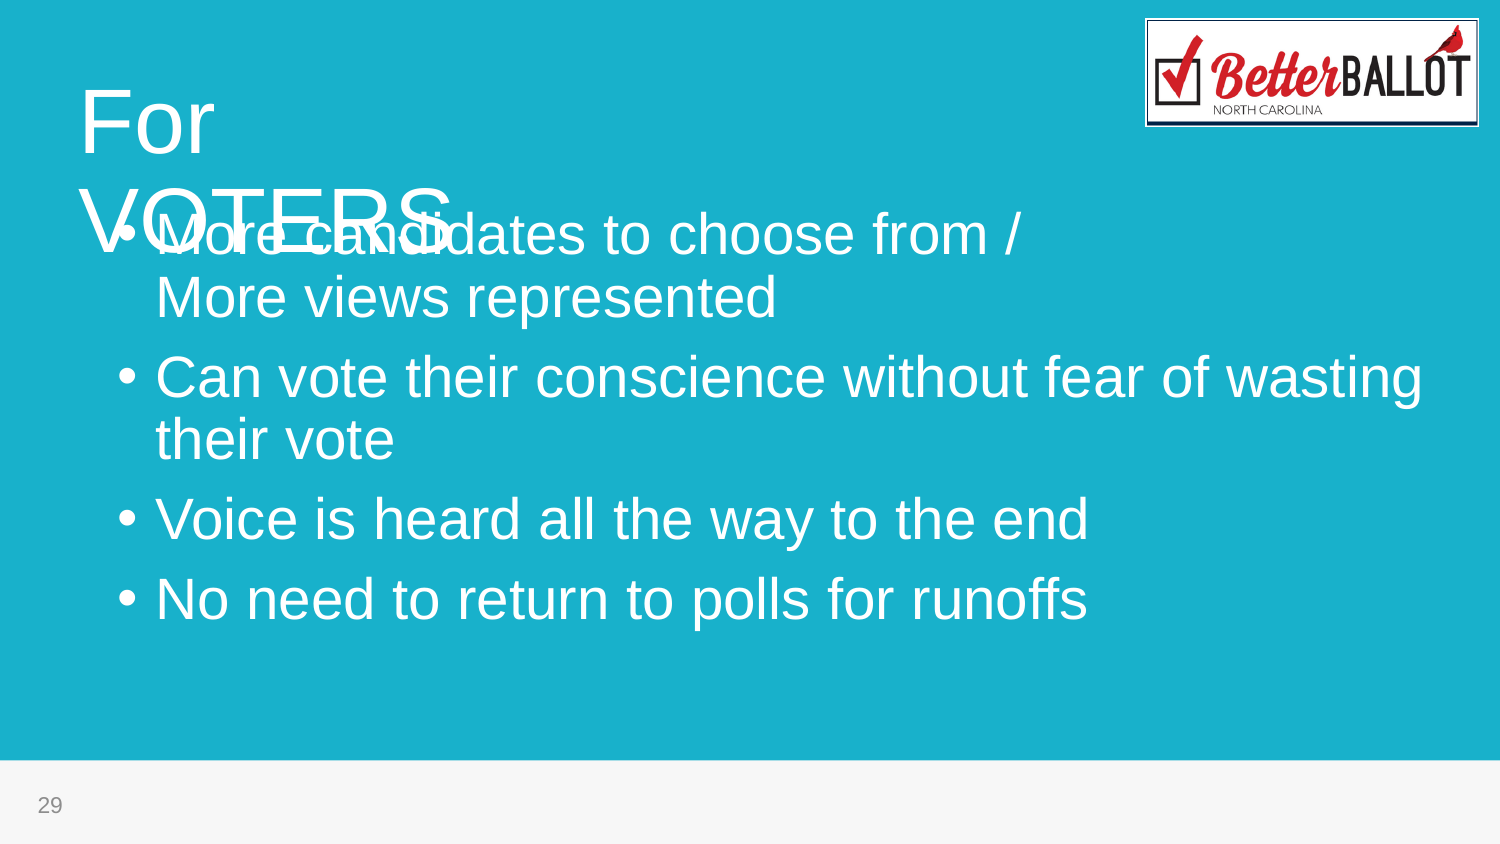

# For VOTERS
More candidates to choose from /
More views represented
Can vote their conscience without fear of wasting their vote
Voice is heard all the way to the end
No need to return to polls for runoffs
29